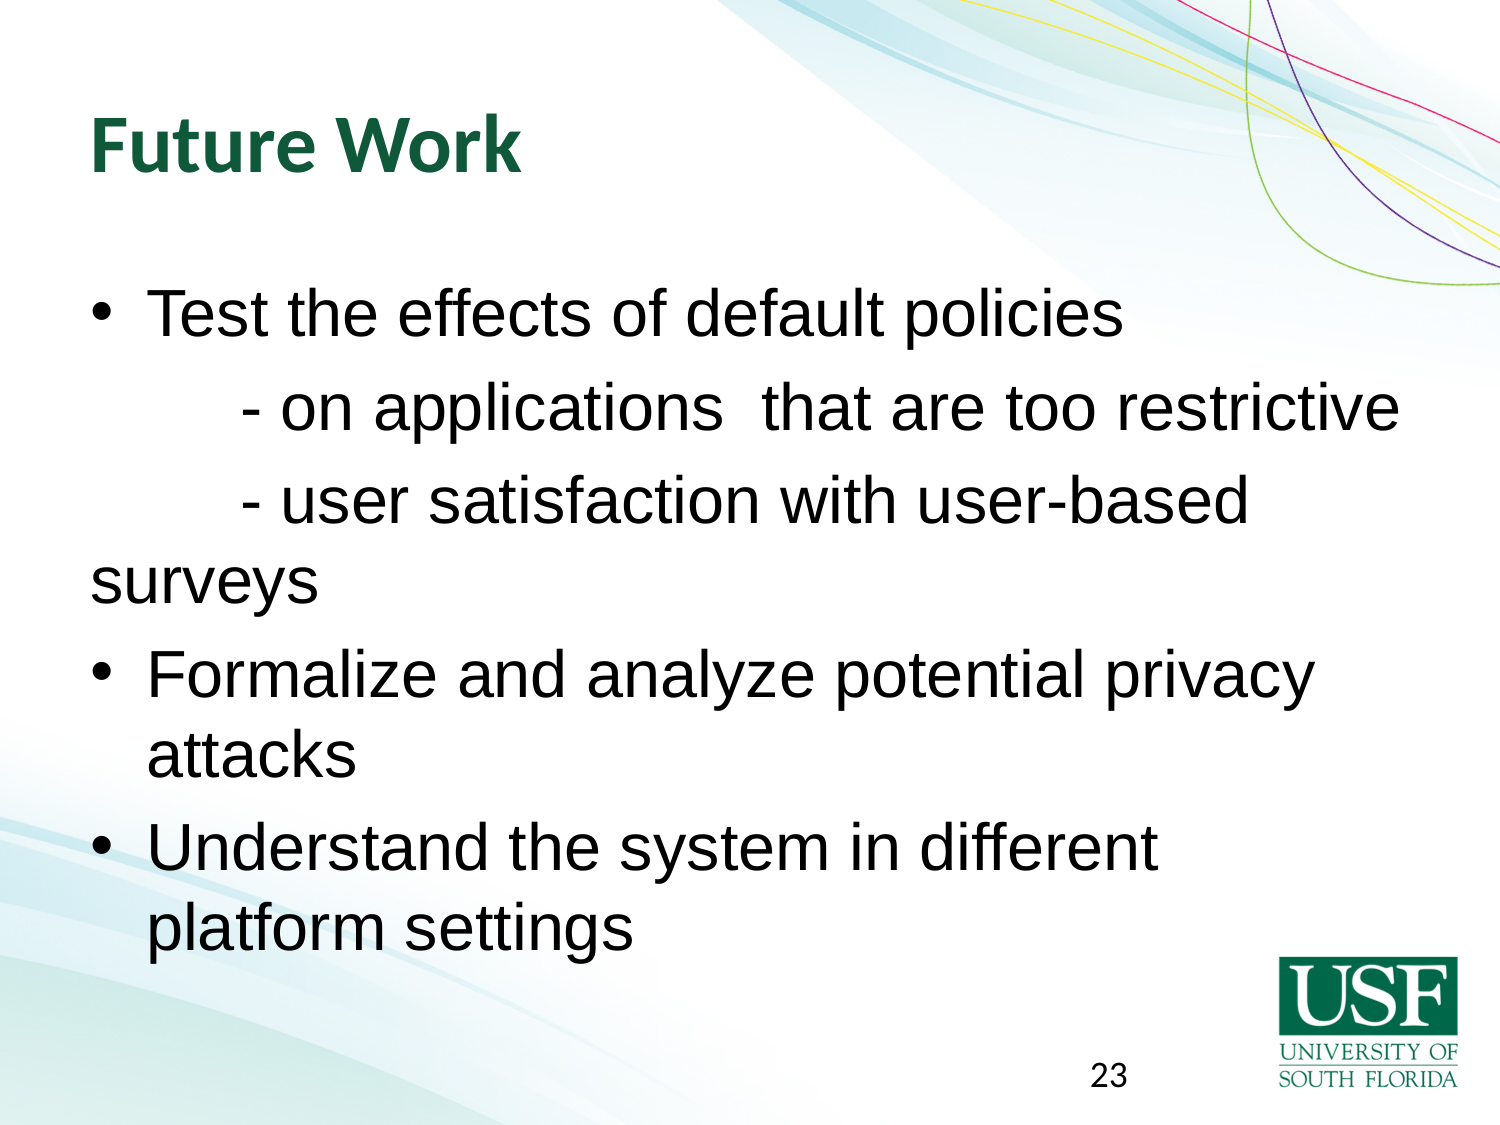

# Future Work
Test the effects of default policies
	- on applications  that are too restrictive
	- user satisfaction with user-based 	surveys
Formalize and analyze potential privacy attacks
Understand the system in different platform settings
23